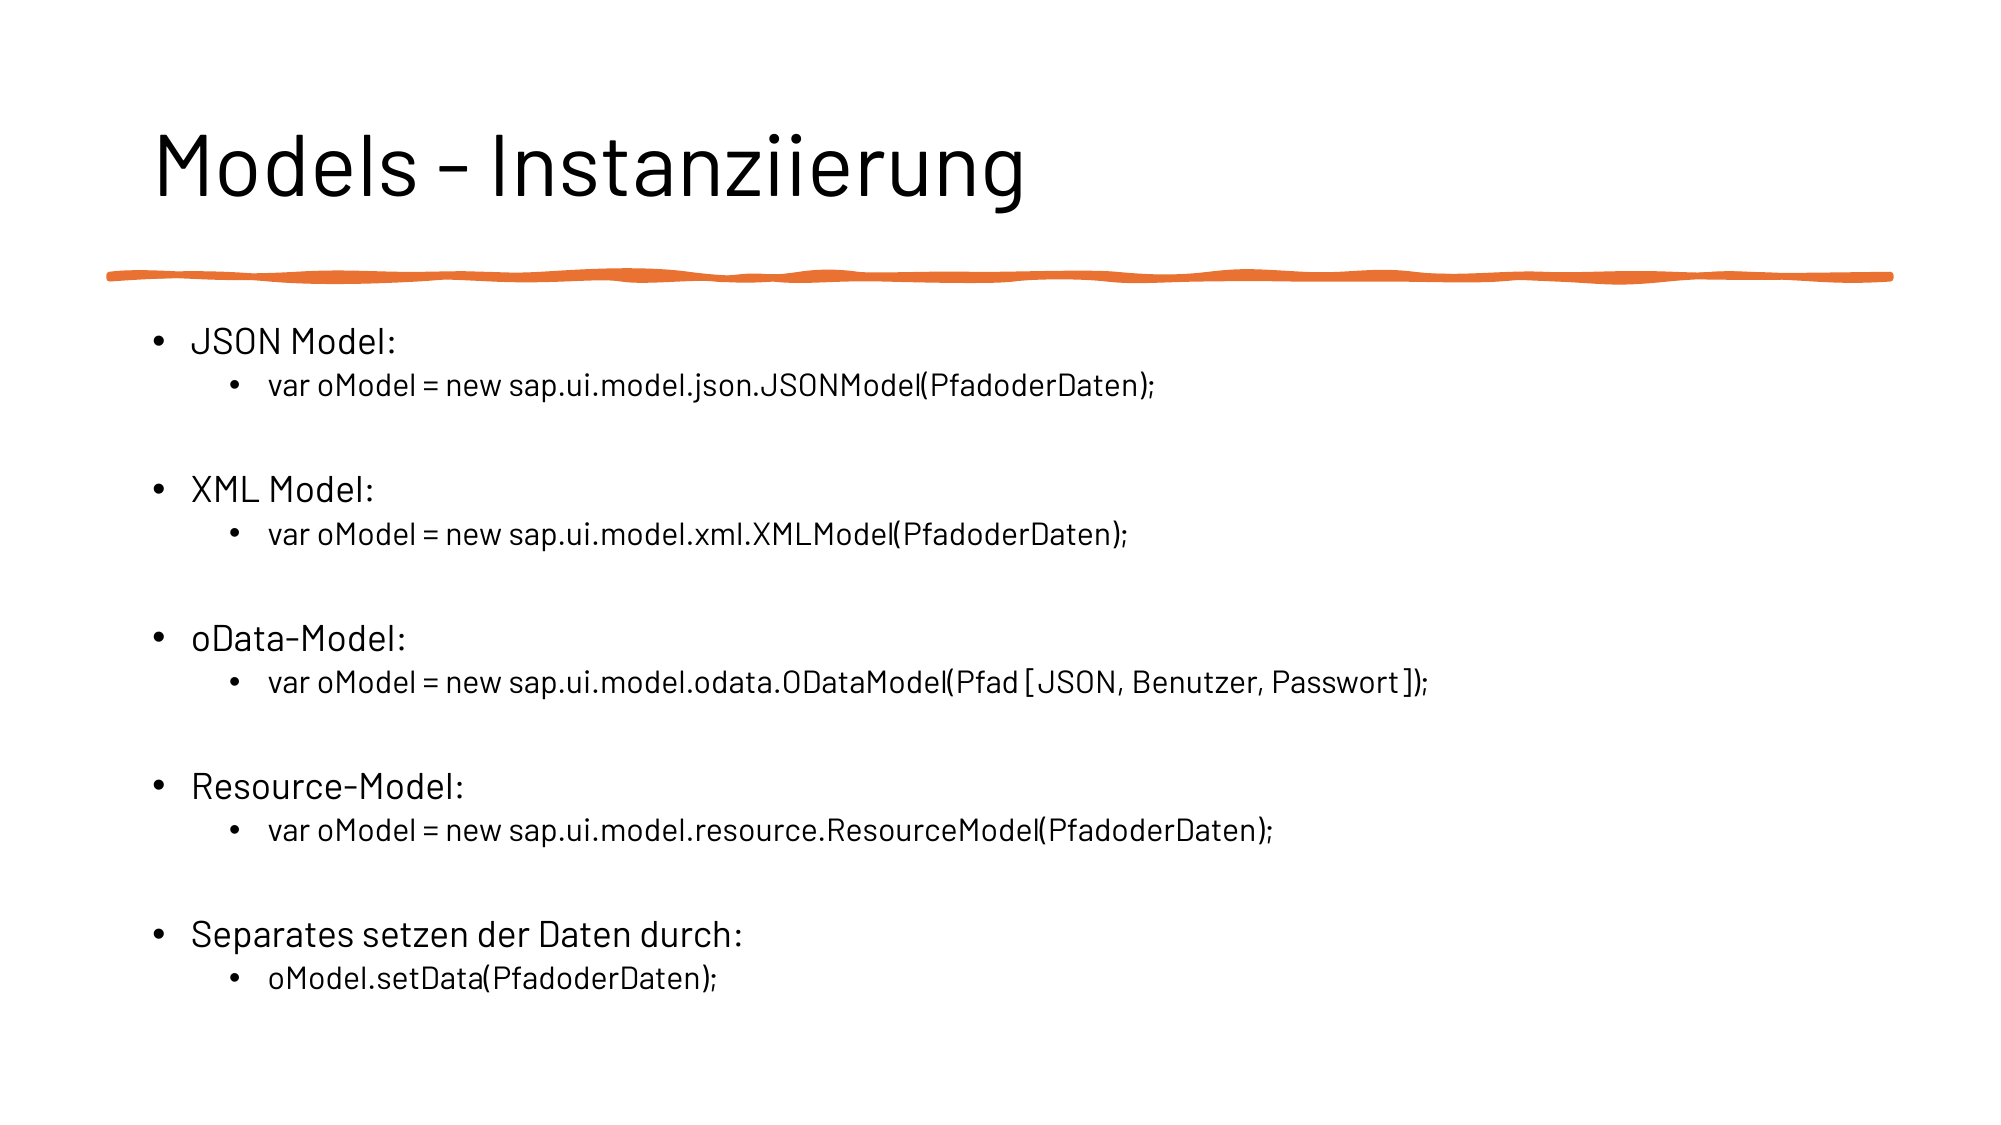

# Models - Instanziierung

JSON Model:
var oModel = new sap.ui.model.json.JSONModel(PfadoderDaten);

XML Model:
var oModel = new sap.ui.model.xml.XMLModel(PfadoderDaten);

oData-Model:
var oModel = new sap.ui.model.odata.ODataModel(Pfad [JSON, Benutzer, Passwort]);

Resource-Model:
var oModel = new sap.ui.model.resource.ResourceModel(PfadoderDaten);

Separates setzen der Daten durch:
oModel.setData(PfadoderDaten);